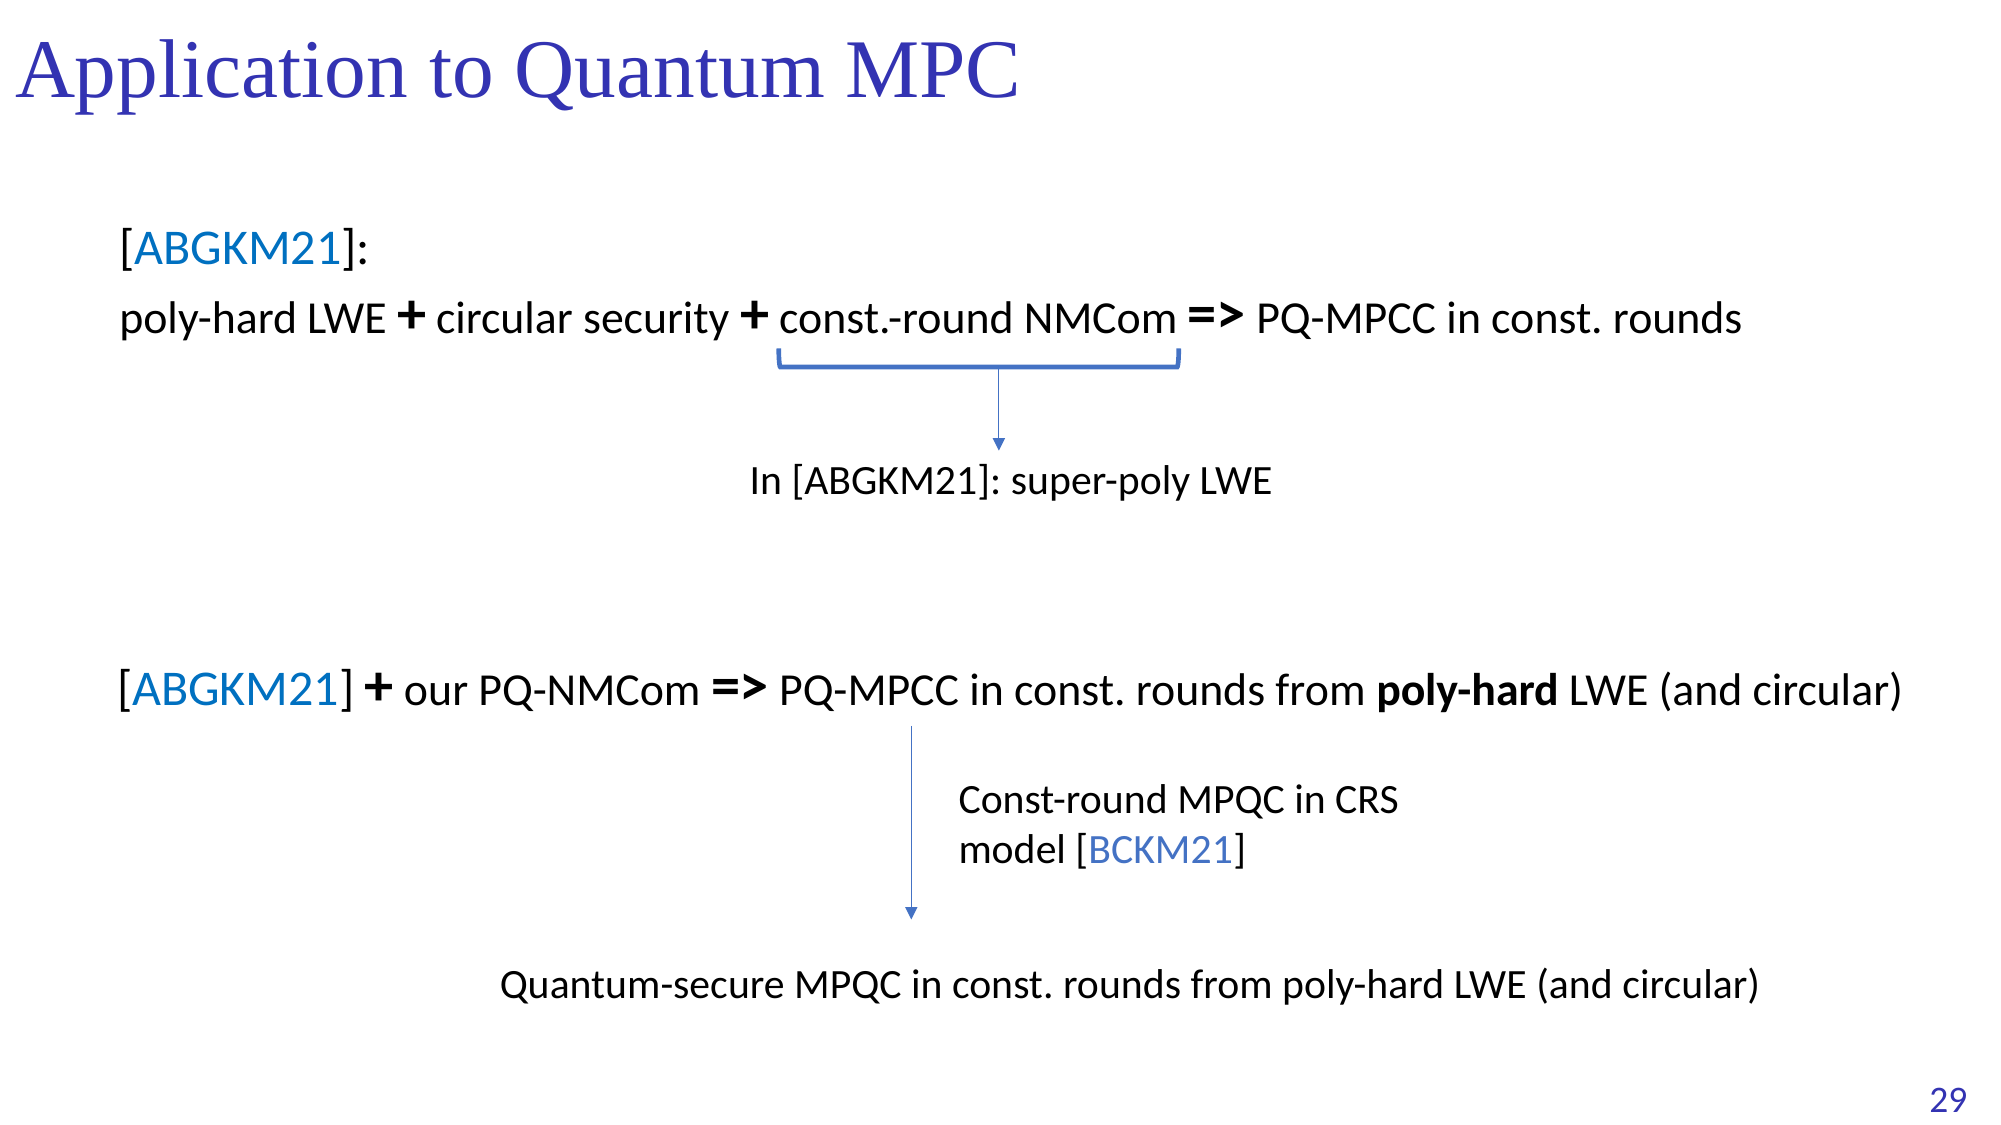

# Application to Quantum MPC

[ABGKM21]:
poly-hard LWE + circular security + const.-round NMCom => PQ-MPCC in const. rounds
In [ABGKM21]: super-poly LWE
[ABGKM21] + our PQ-NMCom => PQ-MPCC in const. rounds from poly-hard LWE (and circular)
Const-round MPQC in CRS model [BCKM21]
Quantum-secure MPQC in const. rounds from poly-hard LWE (and circular)